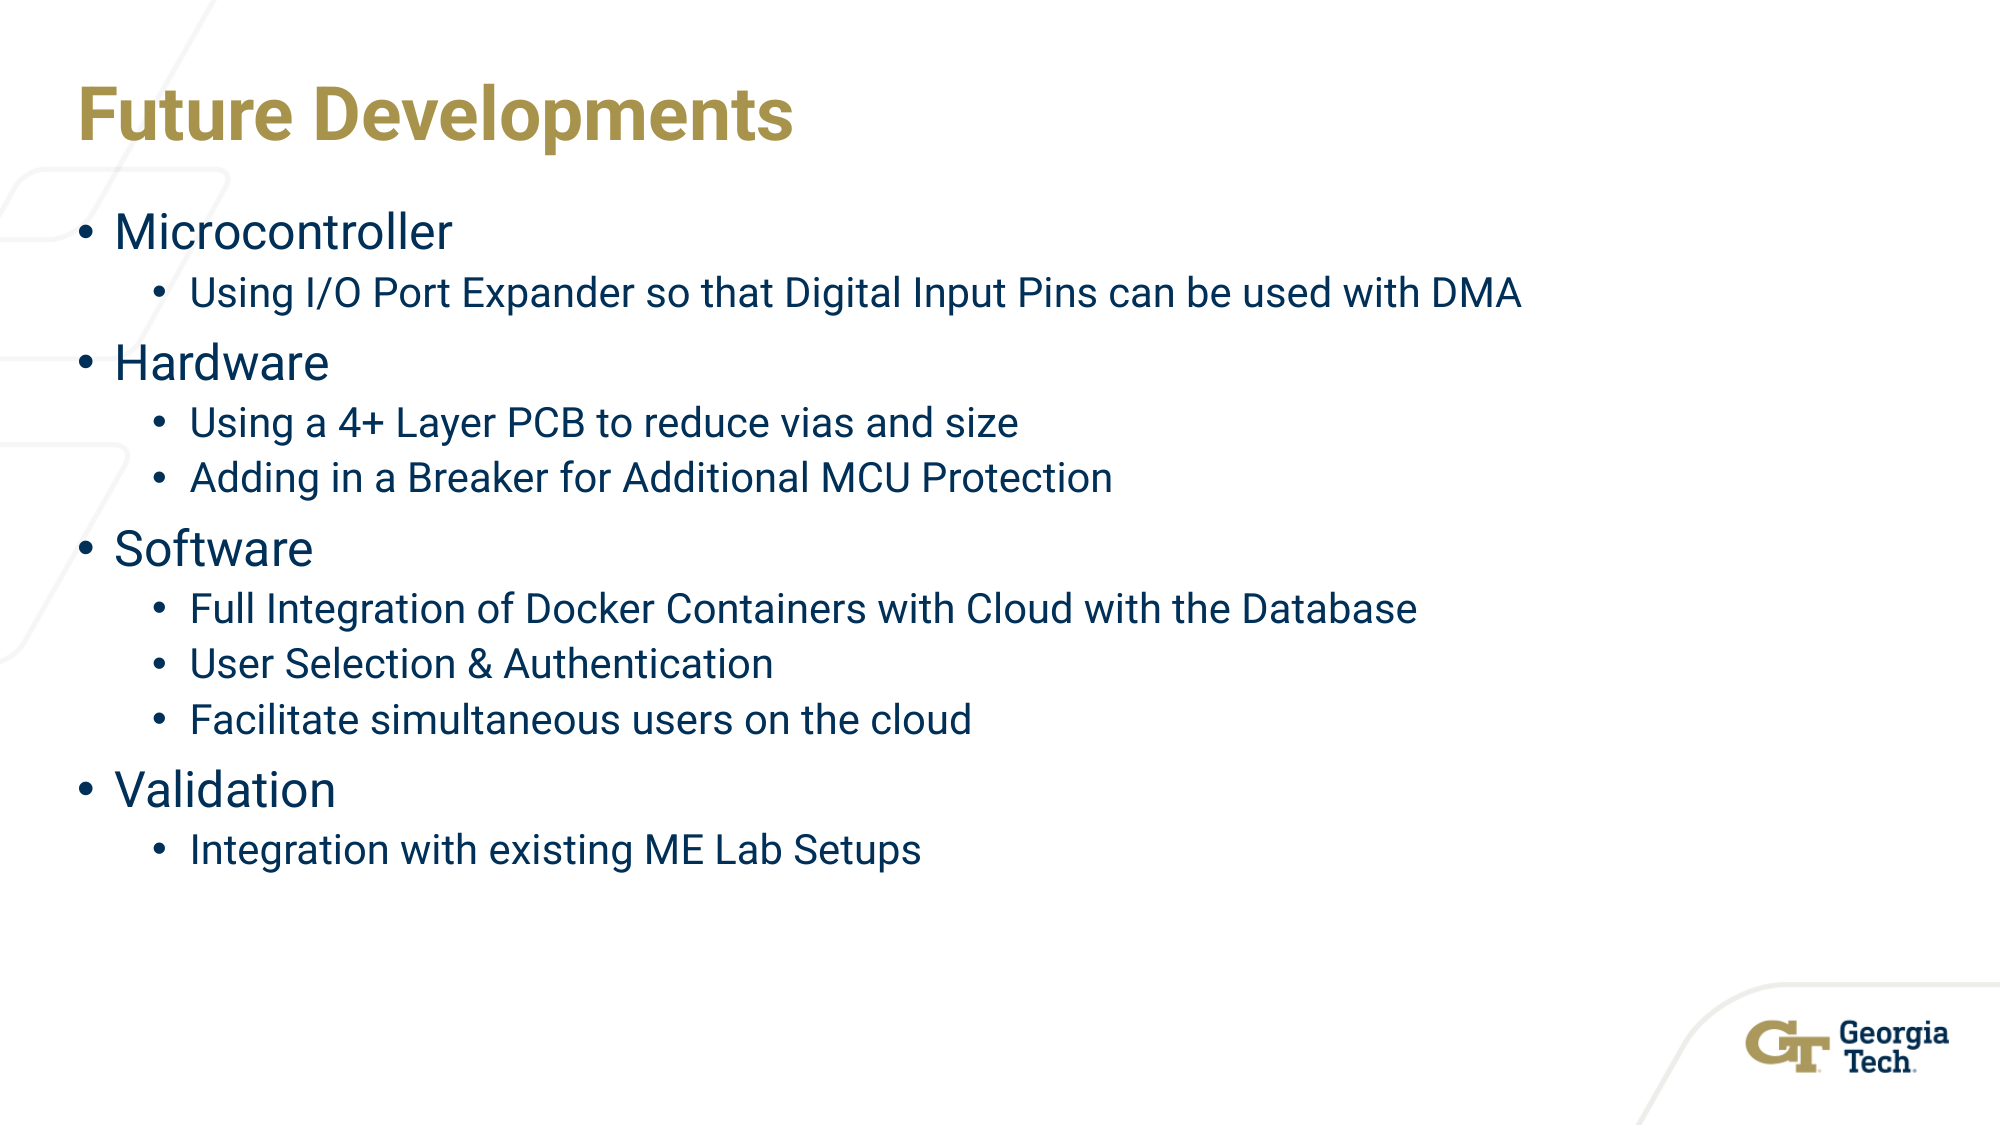

# Future Developments
Microcontroller
Using I/O Port Expander so that Digital Input Pins can be used with DMA
Hardware
Using a 4+ Layer PCB to reduce vias and size
Adding in a Breaker for Additional MCU Protection
Software
Full Integration of Docker Containers with Cloud with the Database
User Selection & Authentication
Facilitate simultaneous users on the cloud
Validation
Integration with existing ME Lab Setups